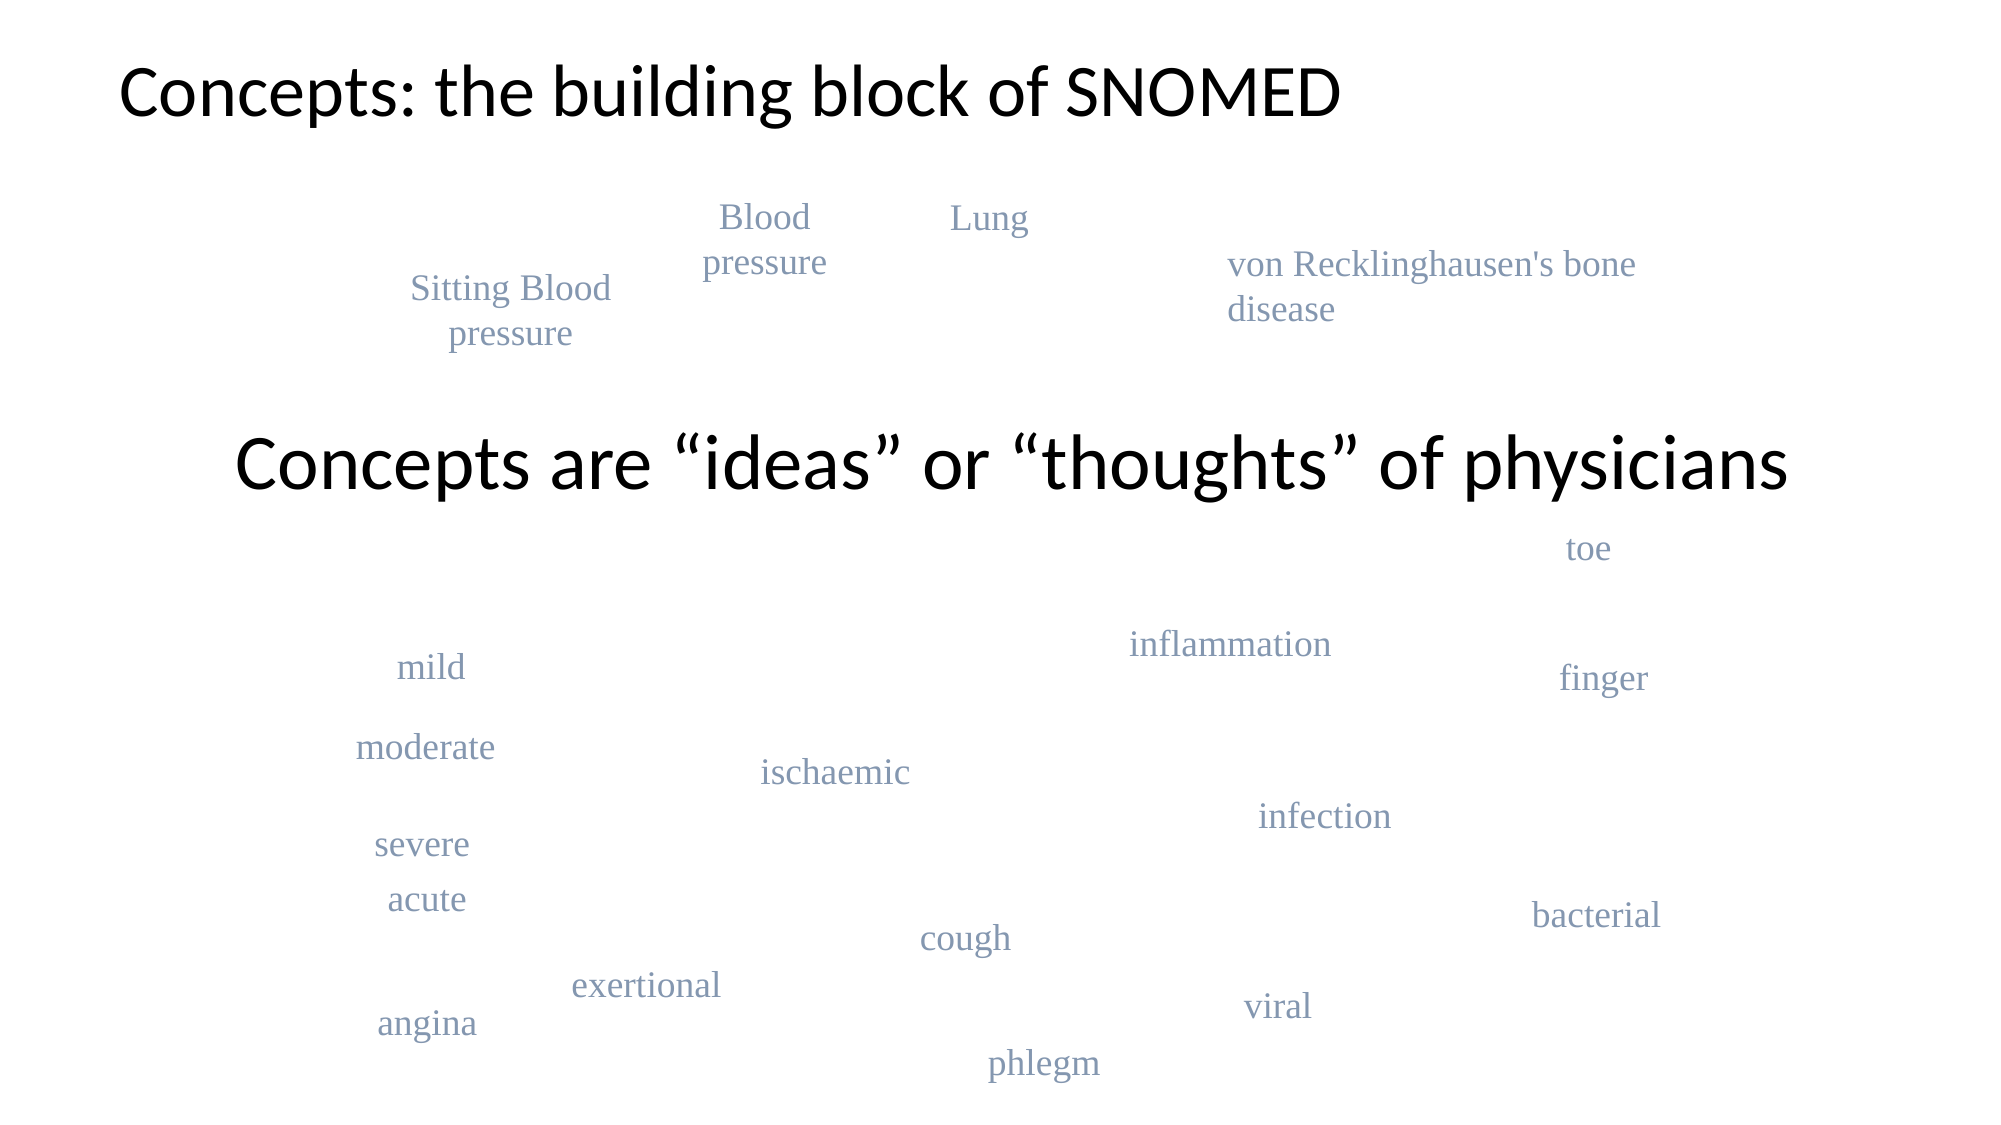

Concepts: the building block of SNOMED
Blood pressure
Lung
inflammation
infection
von Recklinghausen's bone disease
Sitting Blood pressure
# Concepts are “ideas” or “thoughts” of physicians
toe
mild
moderate
severe
finger
ischaemic
acute
bacterial
cough
exertional
angina
viral
phlegm